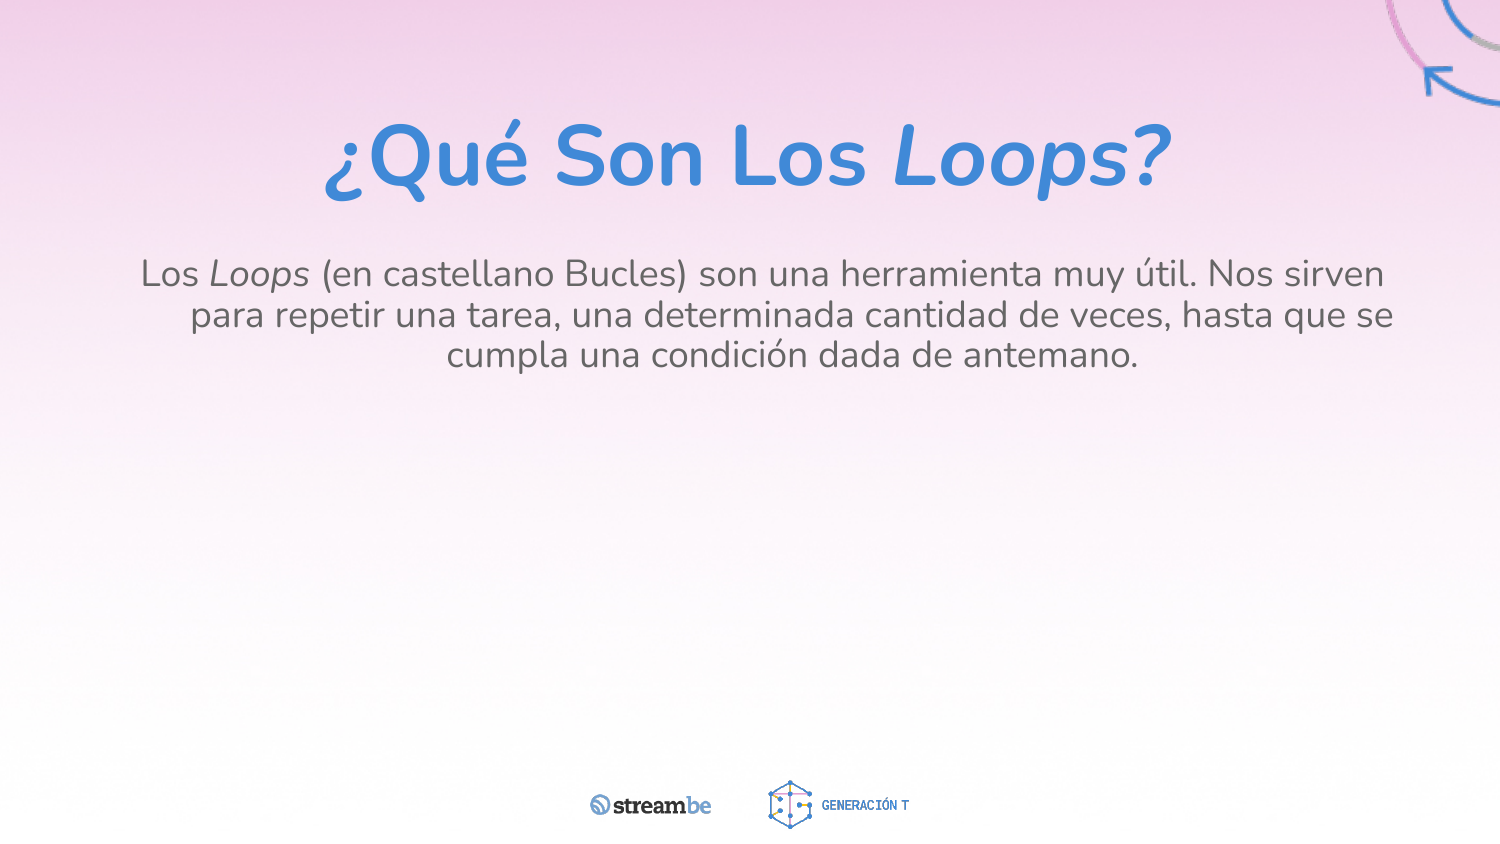

# ¿Qué Son Los Loops?
Los Loops (en castellano Bucles) son una herramienta muy útil. Nos sirven para repetir una tarea, una determinada cantidad de veces, hasta que se cumpla una condición dada de antemano.